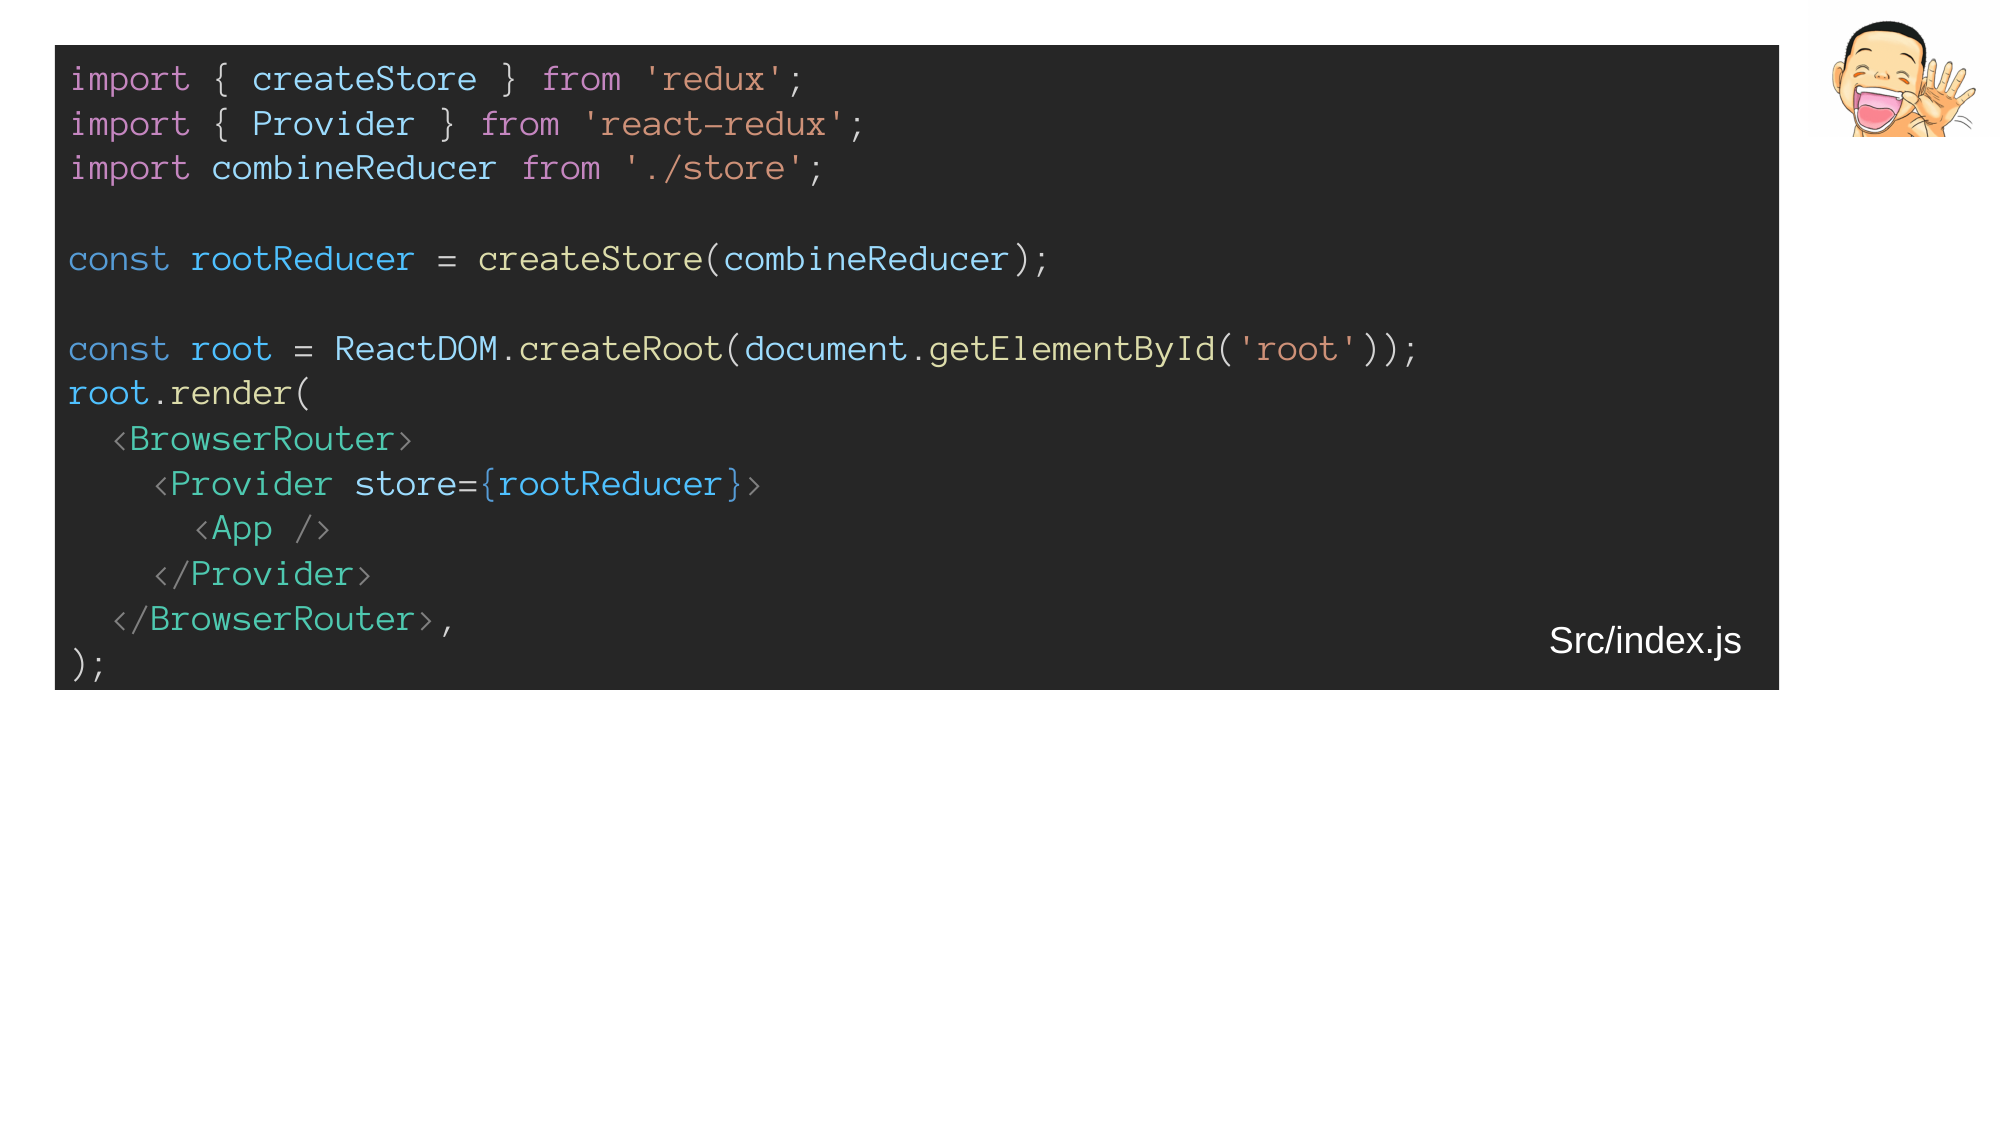

import { createStore } from 'redux';
import { Provider } from 'react-redux';
import combineReducer from './store';
const rootReducer = createStore(combineReducer);
const root = ReactDOM.createRoot(document.getElementById('root'));
root.render(
  <BrowserRouter>
    <Provider store={rootReducer}>
      <App />
    </Provider>
  </BrowserRouter>,
);
Src/index.js